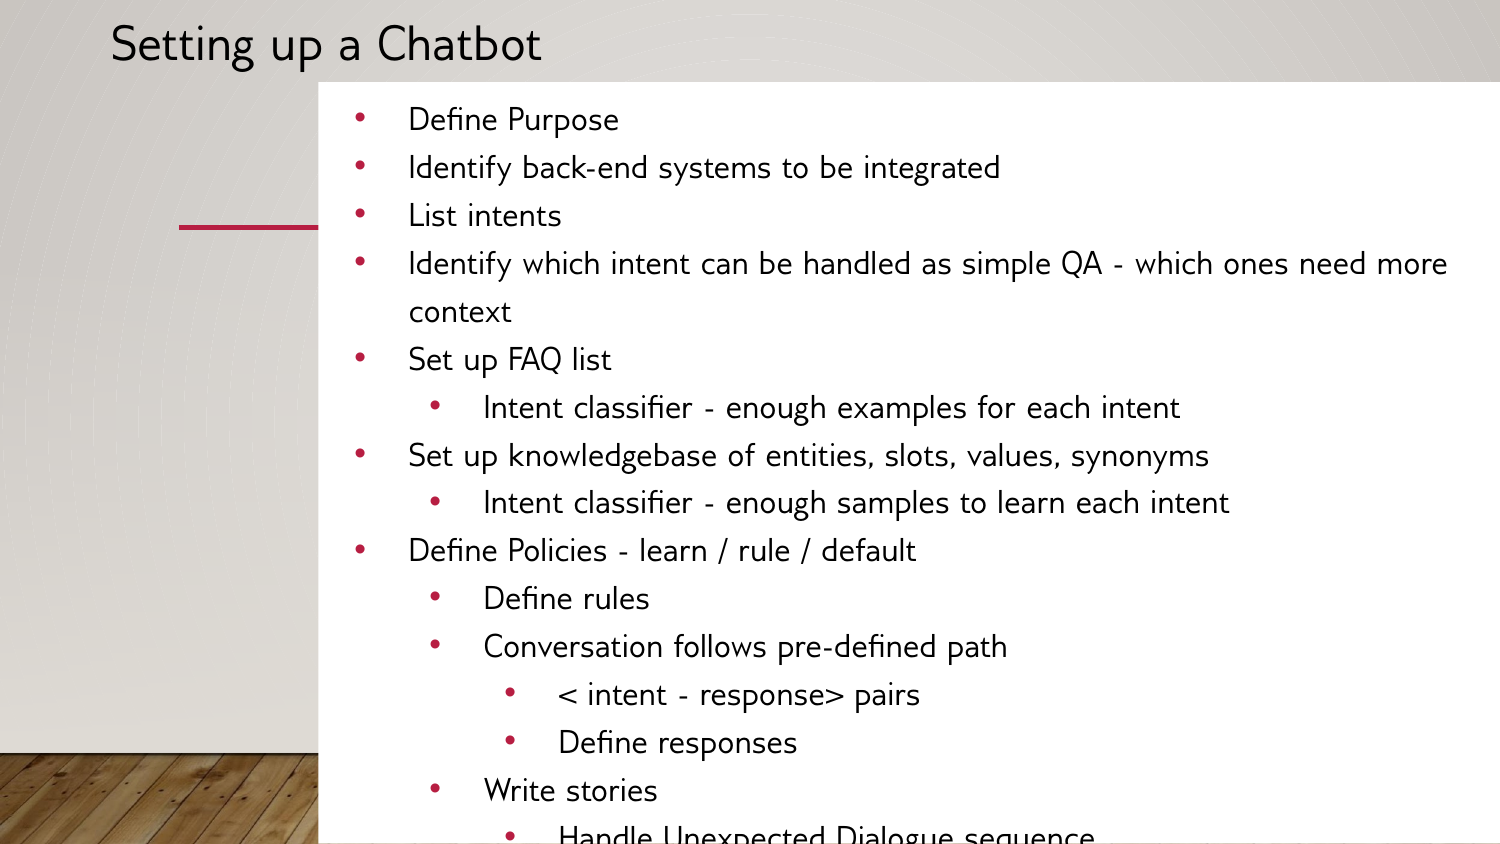

# Setting up a Chatbot
Define Purpose
Identify back-end systems to be integrated
List intents
Identify which intent can be handled as simple QA - which ones need more context
Set up FAQ list
Intent classifier - enough examples for each intent
Set up knowledgebase of entities, slots, values, synonyms
Intent classifier - enough samples to learn each intent
Define Policies - learn / rule / default
Define rules
Conversation follows pre-defined path
< intent - response> pairs
Define responses
Write stories
Handle Unexpected Dialogue sequence